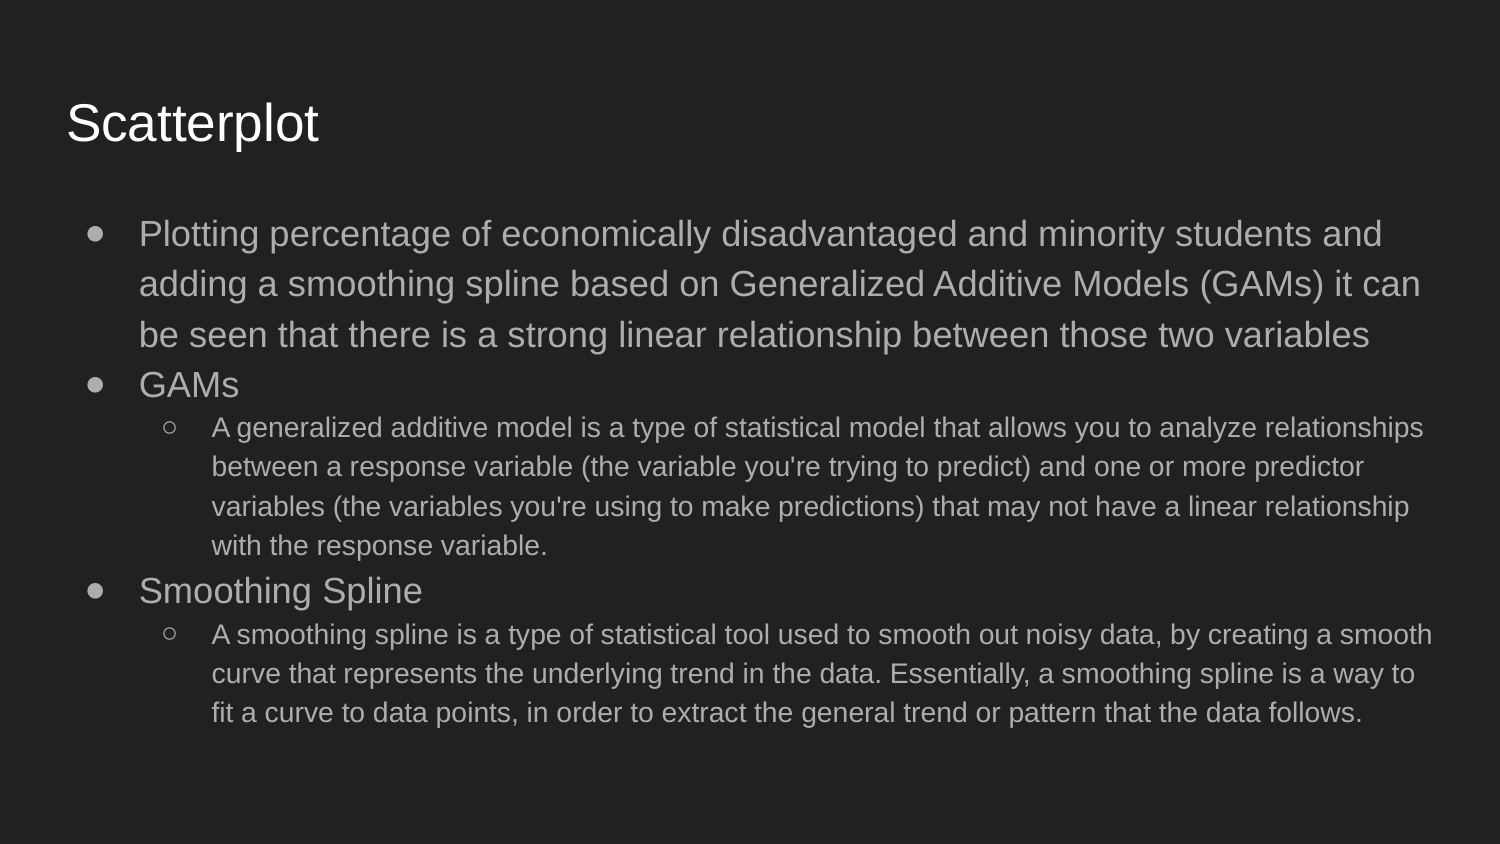

# Scatterplot
Plotting percentage of economically disadvantaged and minority students and adding a smoothing spline based on Generalized Additive Models (GAMs) it can be seen that there is a strong linear relationship between those two variables
GAMs
A generalized additive model is a type of statistical model that allows you to analyze relationships between a response variable (the variable you're trying to predict) and one or more predictor variables (the variables you're using to make predictions) that may not have a linear relationship with the response variable.
Smoothing Spline
A smoothing spline is a type of statistical tool used to smooth out noisy data, by creating a smooth curve that represents the underlying trend in the data. Essentially, a smoothing spline is a way to fit a curve to data points, in order to extract the general trend or pattern that the data follows.